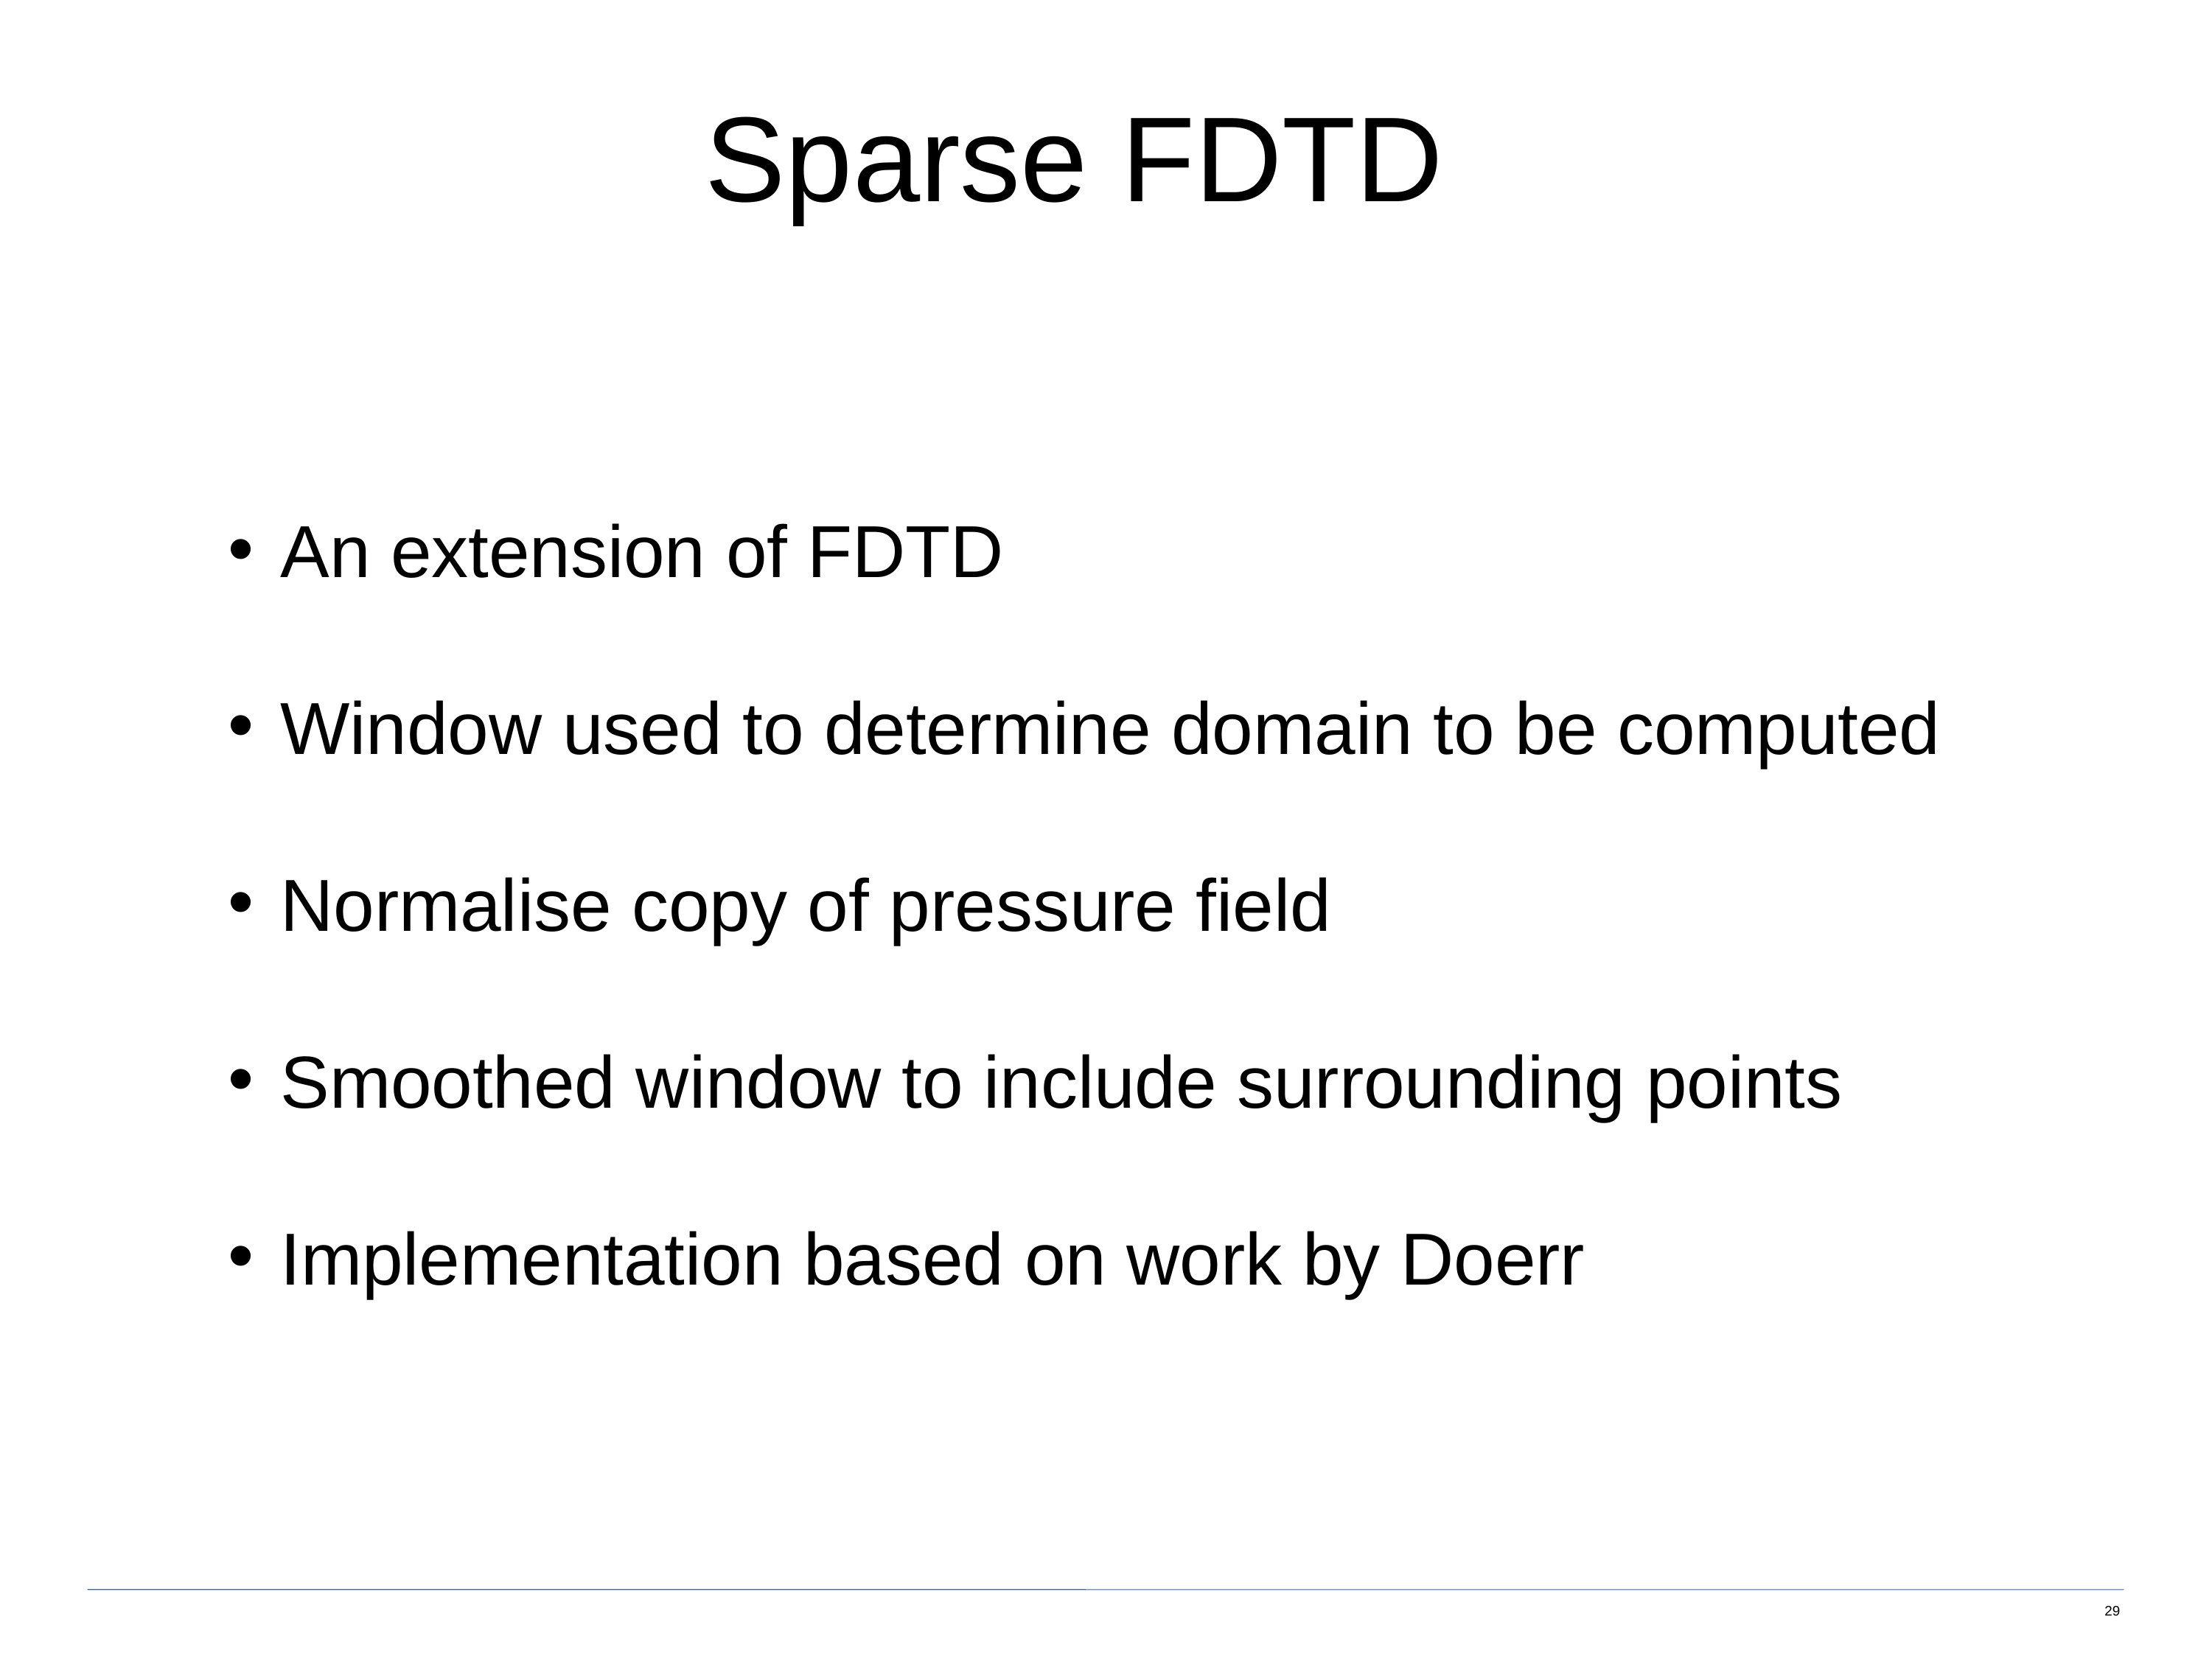

Sparse FDTD
An extension of FDTD

Window used to determine domain to be computed

Normalise copy of pressure field

Smoothed window to include surrounding points

Implementation based on work by Doerr